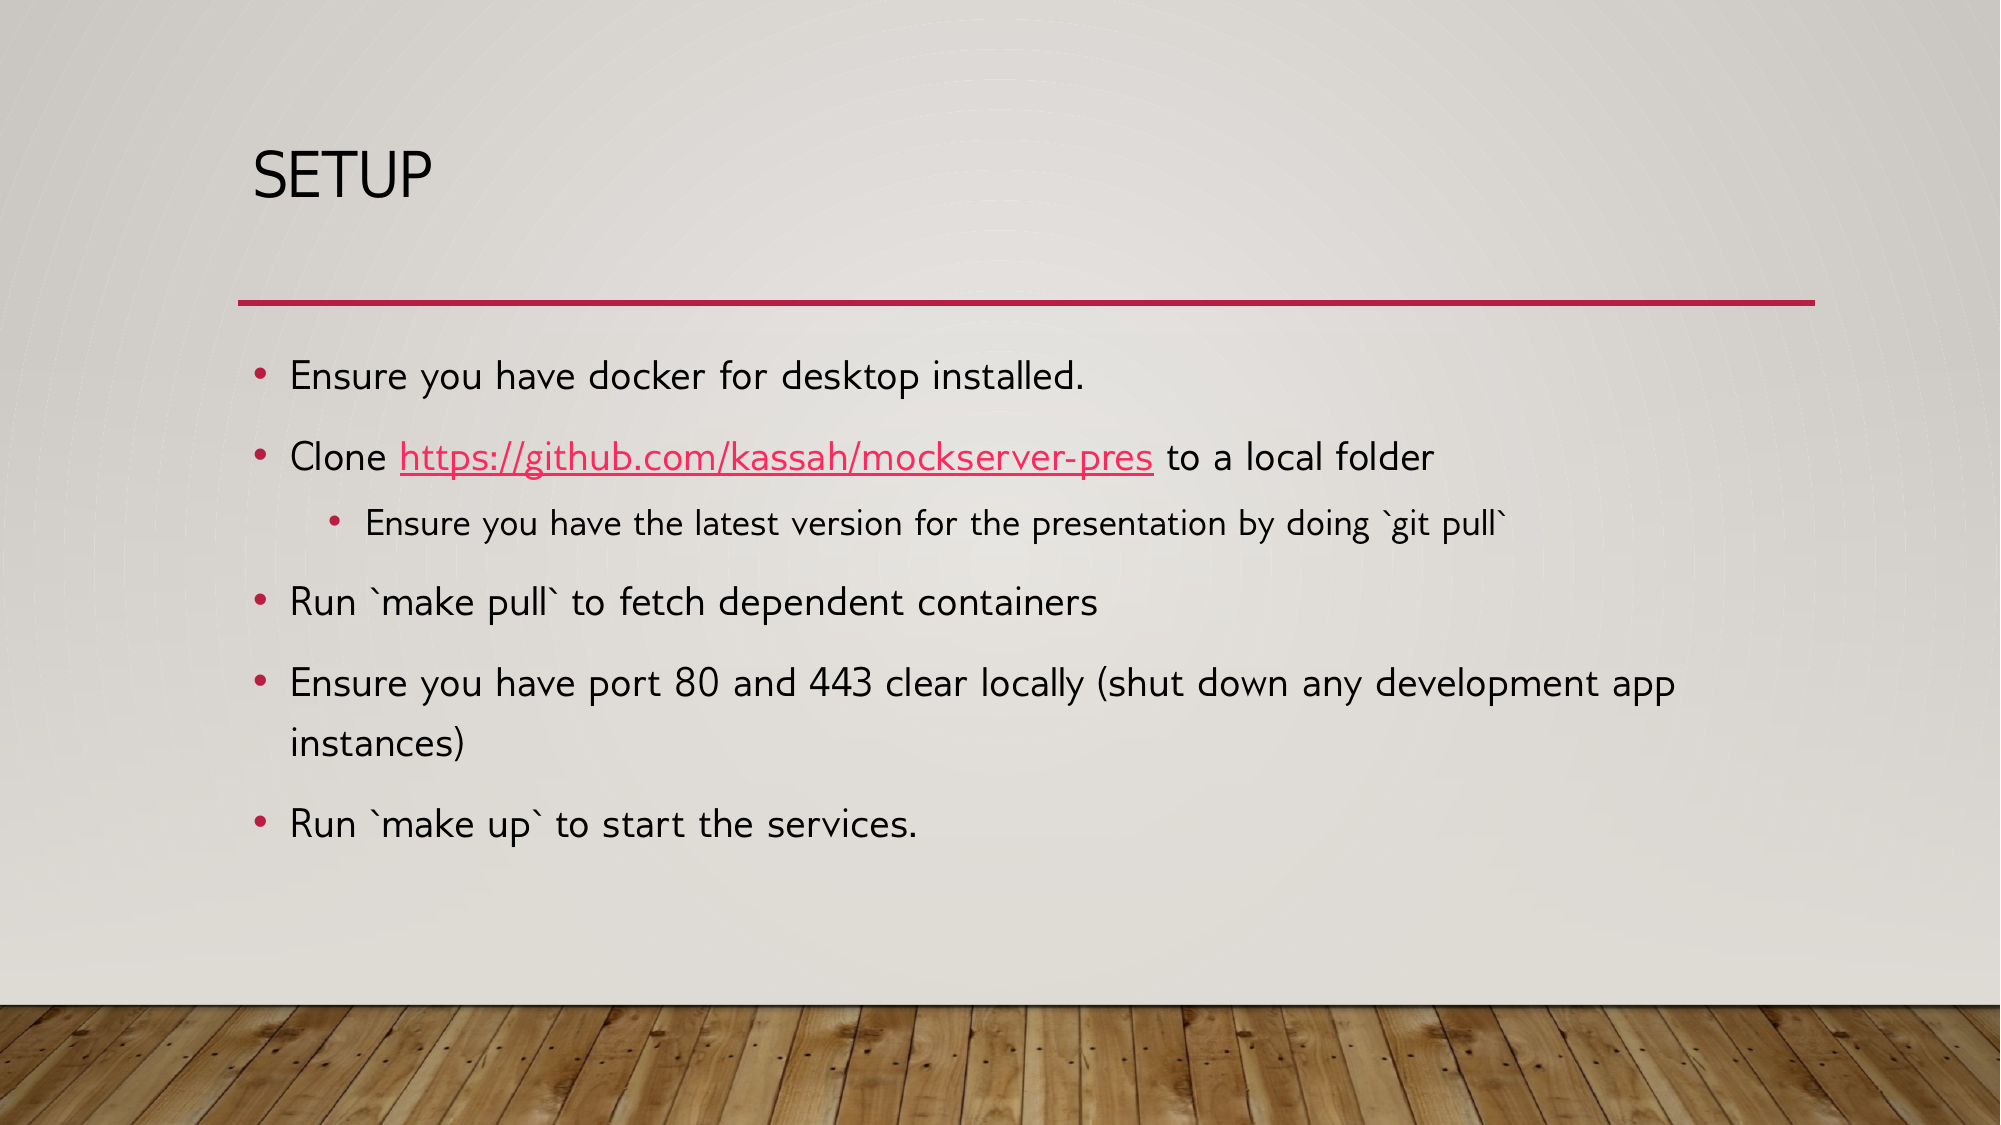

# SETUP
Ensure you have docker for desktop installed.
Clone https://github.com/kassah/mockserver-pres to a local folder
Ensure you have the latest version for the presentation by doing `git pull`
Run `make pull` to fetch dependent containers
Ensure you have port 80 and 443 clear locally (shut down any development app instances)
Run `make up` to start the services.